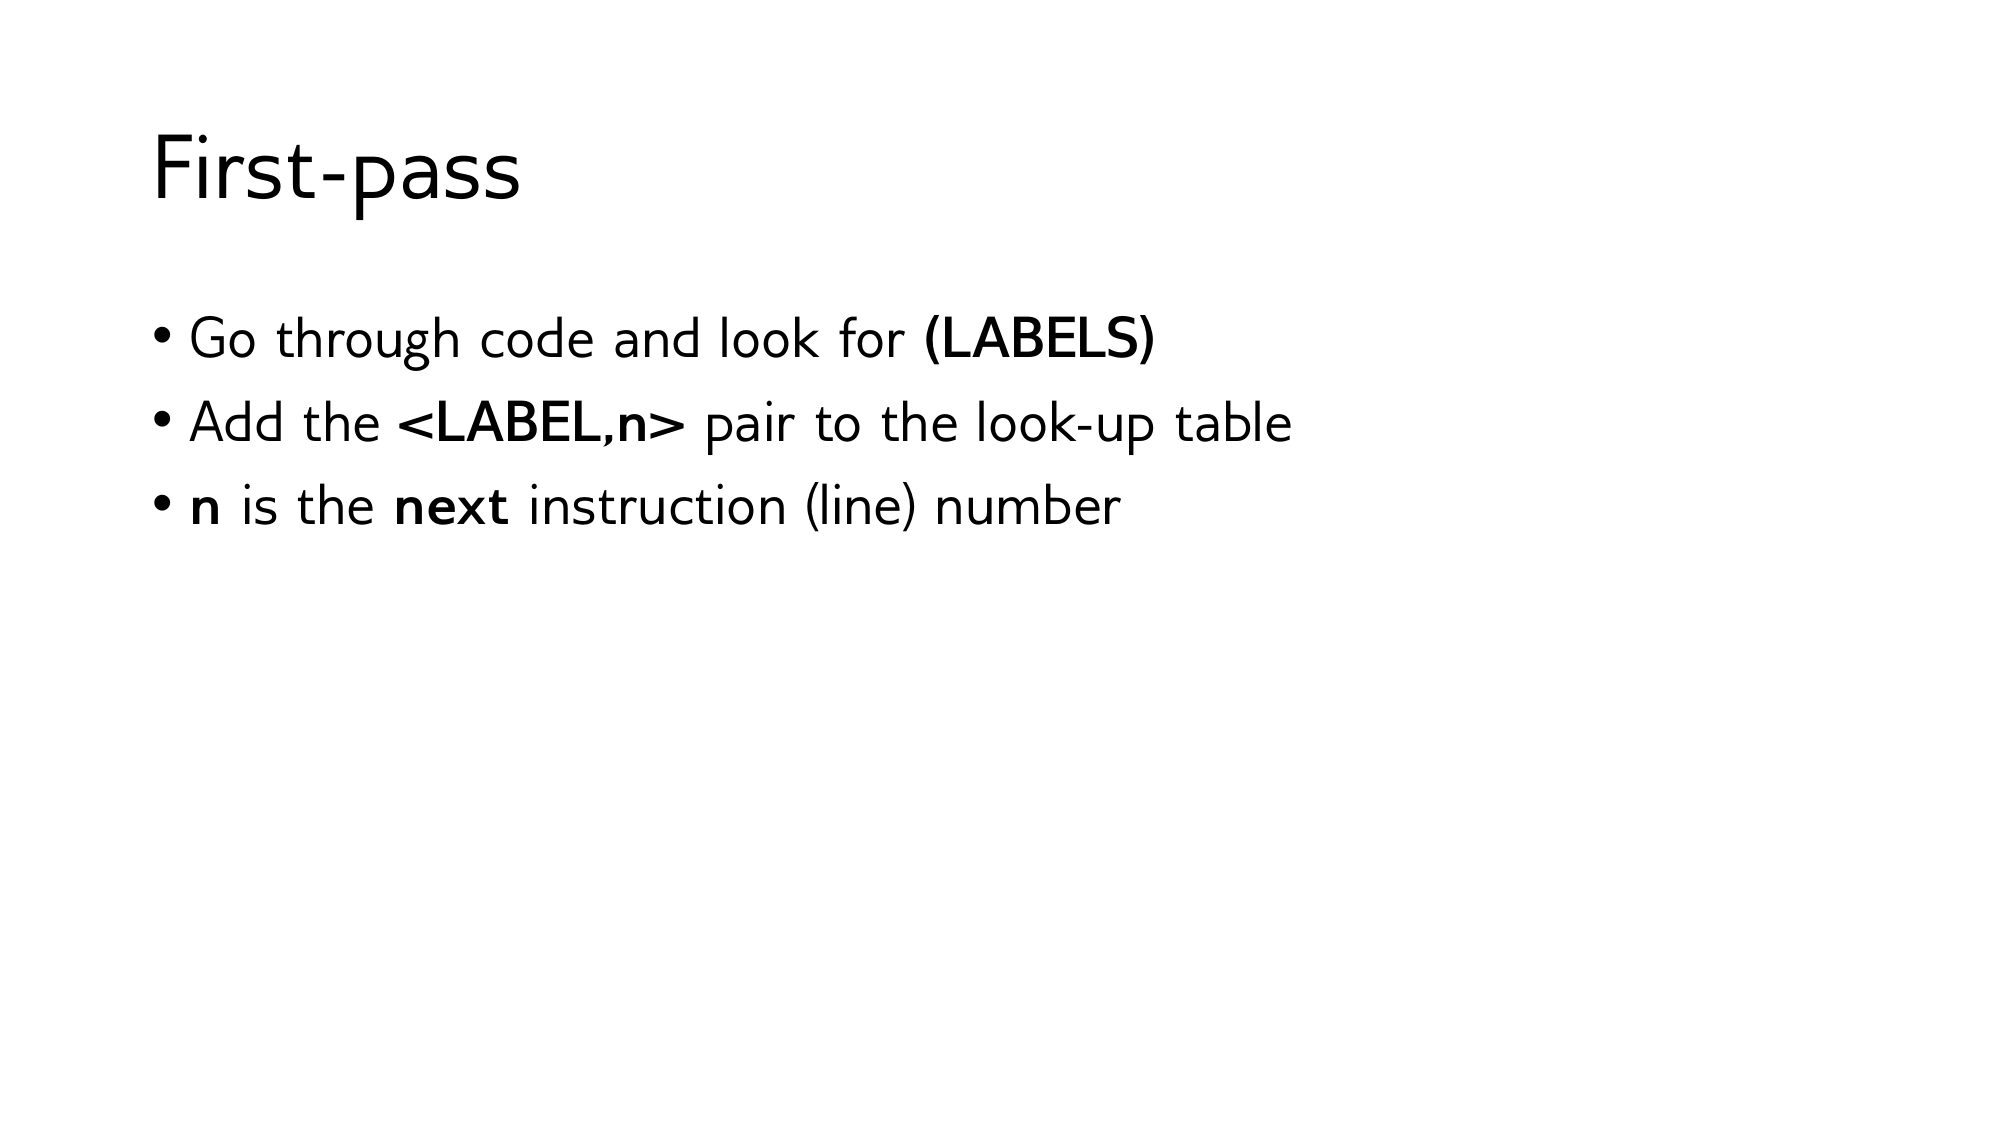

# First-pass
Go through code and look for (LABELS)
Add the <LABEL,n> pair to the look-up table
n is the next instruction (line) number